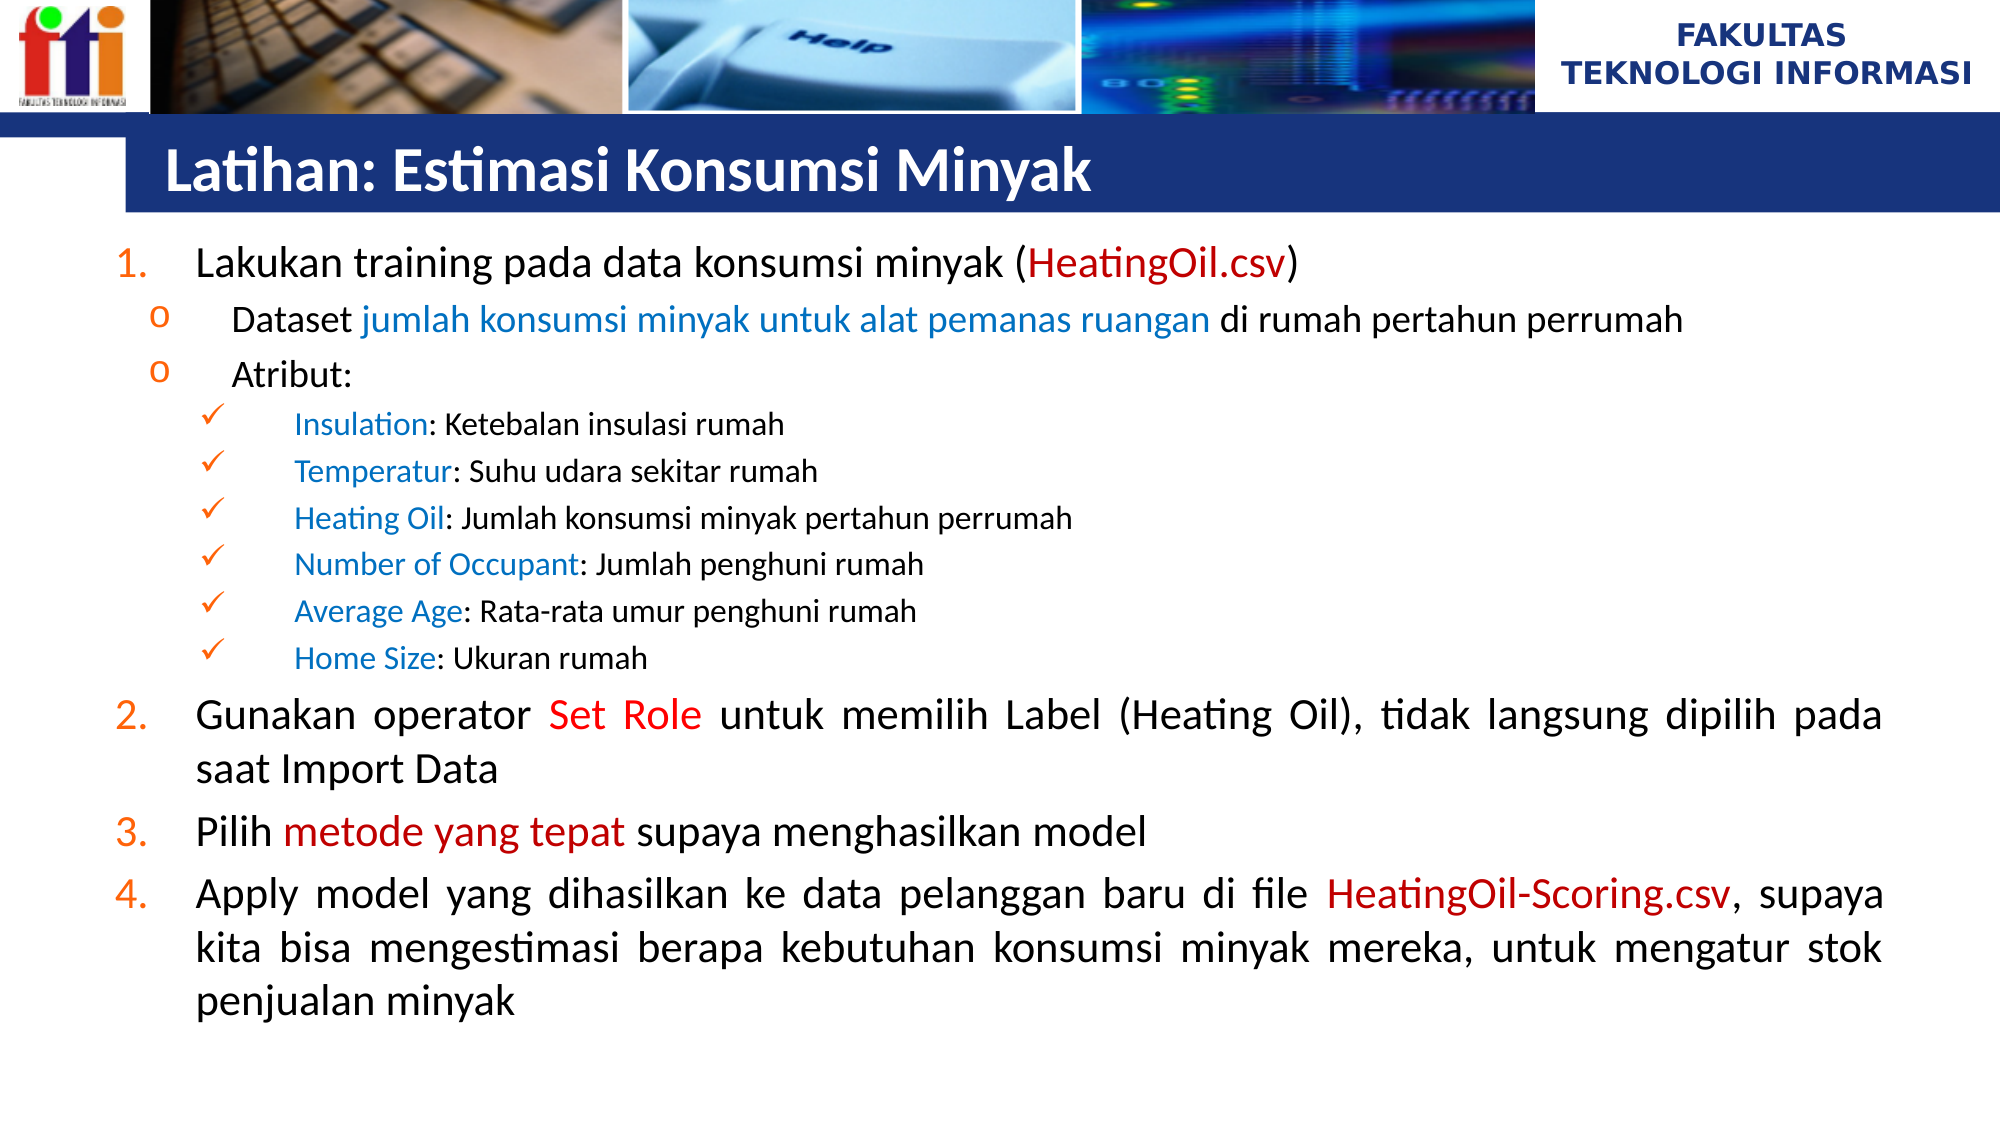

# Latihan: Estimasi Konsumsi Minyak
Lakukan training pada data konsumsi minyak (HeatingOil.csv)
Dataset jumlah konsumsi minyak untuk alat pemanas ruangan di rumah pertahun perrumah
Atribut:
Insulation: Ketebalan insulasi rumah
Temperatur: Suhu udara sekitar rumah
Heating Oil: Jumlah konsumsi minyak pertahun perrumah
Number of Occupant: Jumlah penghuni rumah
Average Age: Rata-rata umur penghuni rumah
Home Size: Ukuran rumah
Gunakan operator Set Role untuk memilih Label (Heating Oil), tidak langsung dipilih pada saat Import Data
Pilih metode yang tepat supaya menghasilkan model
Apply model yang dihasilkan ke data pelanggan baru di file HeatingOil-Scoring.csv, supaya kita bisa mengestimasi berapa kebutuhan konsumsi minyak mereka, untuk mengatur stok penjualan minyak